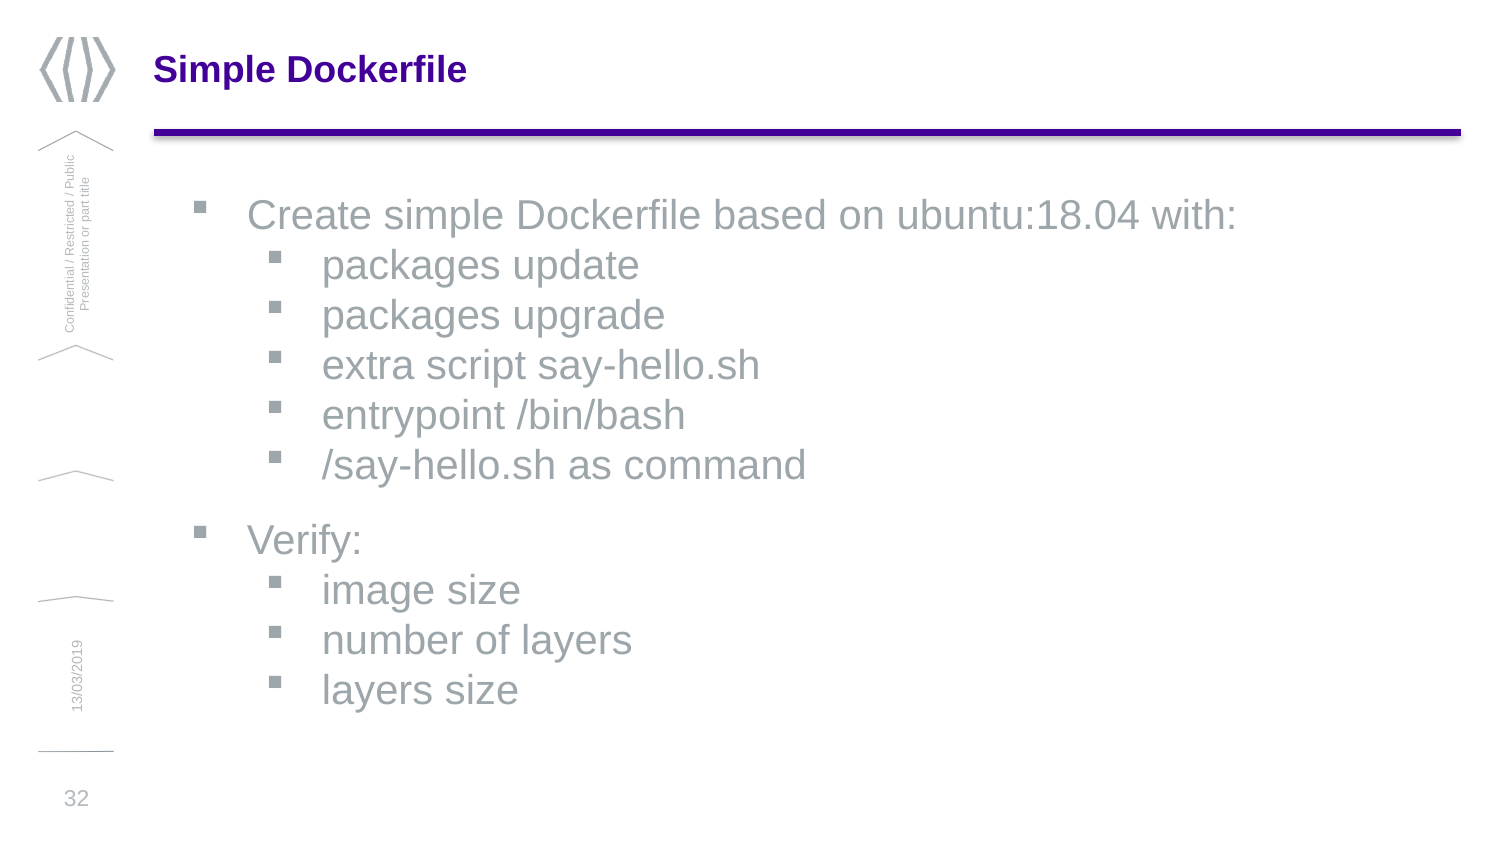

# Simple Dockerfile
Create simple Dockerfile based on ubuntu:18.04 with:
packages update
packages upgrade
extra script say-hello.sh
entrypoint /bin/bash
/say-hello.sh as command
Verify:
image size
number of layers
layers size
Confidential / Restricted / Public
Presentation or part title
13/03/2019
32